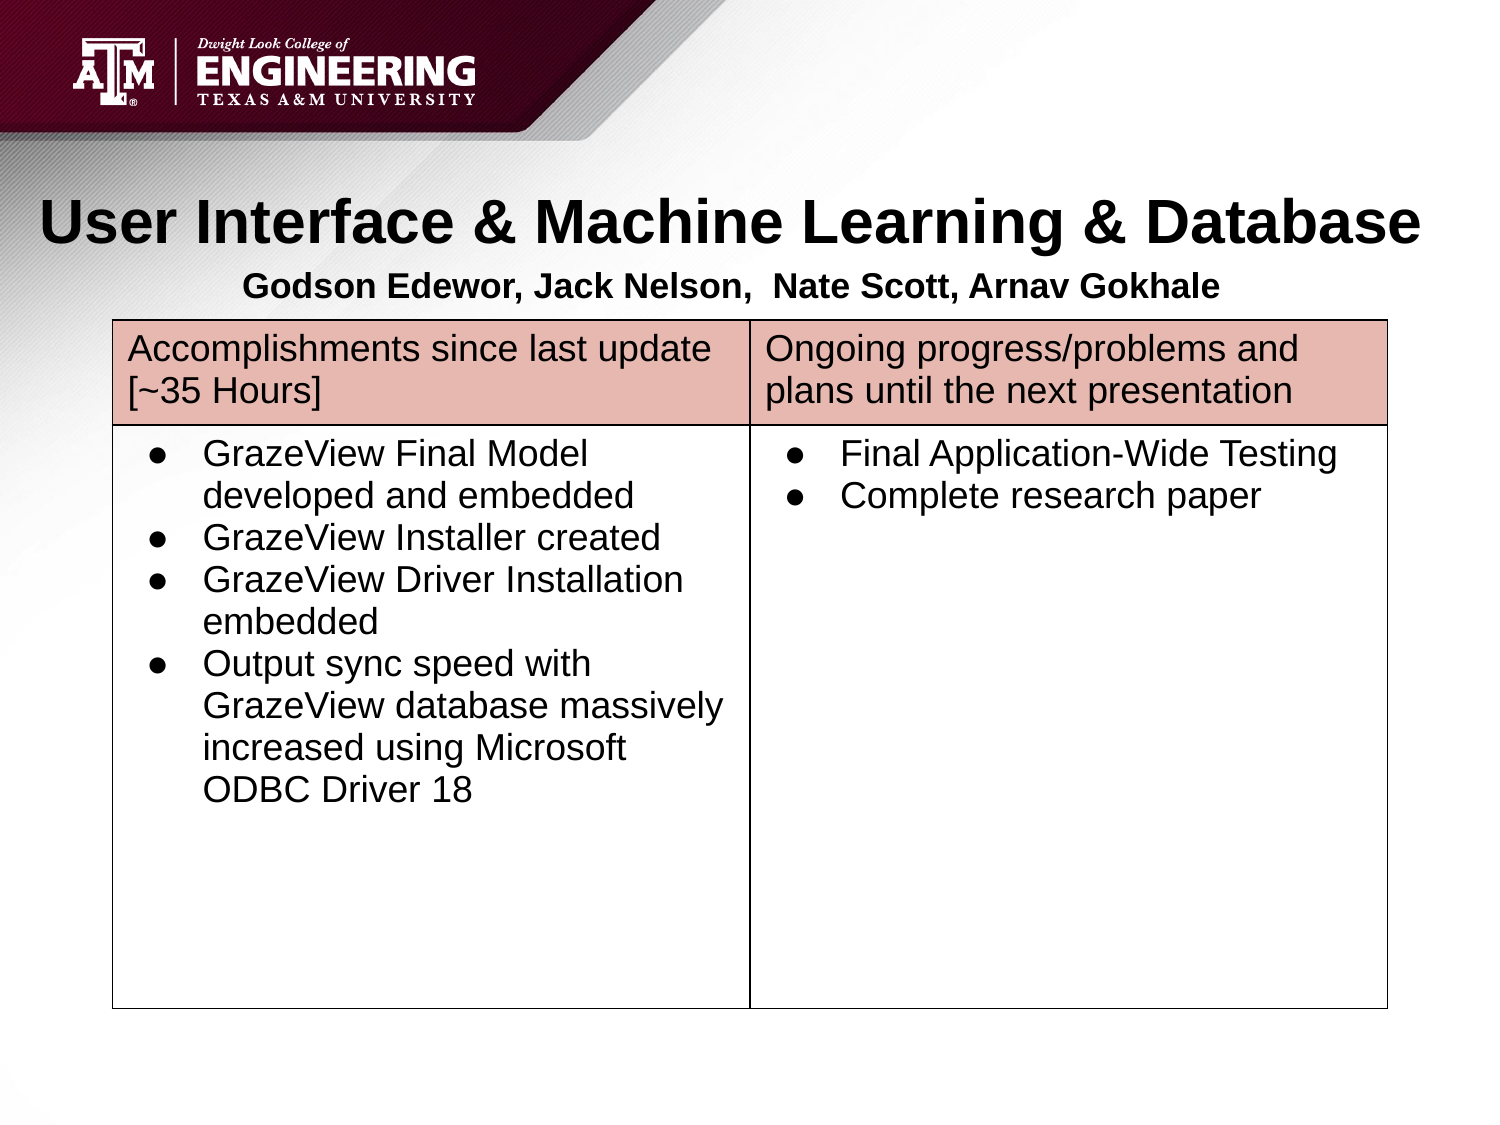

User Interface & Machine Learning & Database
Godson Edewor, Jack Nelson,  Nate Scott, Arnav Gokhale
| Accomplishments since last update [~35 Hours] | Ongoing progress/problems and plans until the next presentation |
| --- | --- |
| GrazeView Final Model developed and embedded GrazeView Installer created GrazeView Driver Installation embedded Output sync speed with GrazeView database massively increased using Microsoft ODBC Driver 18 | Final Application-Wide Testing Complete research paper |